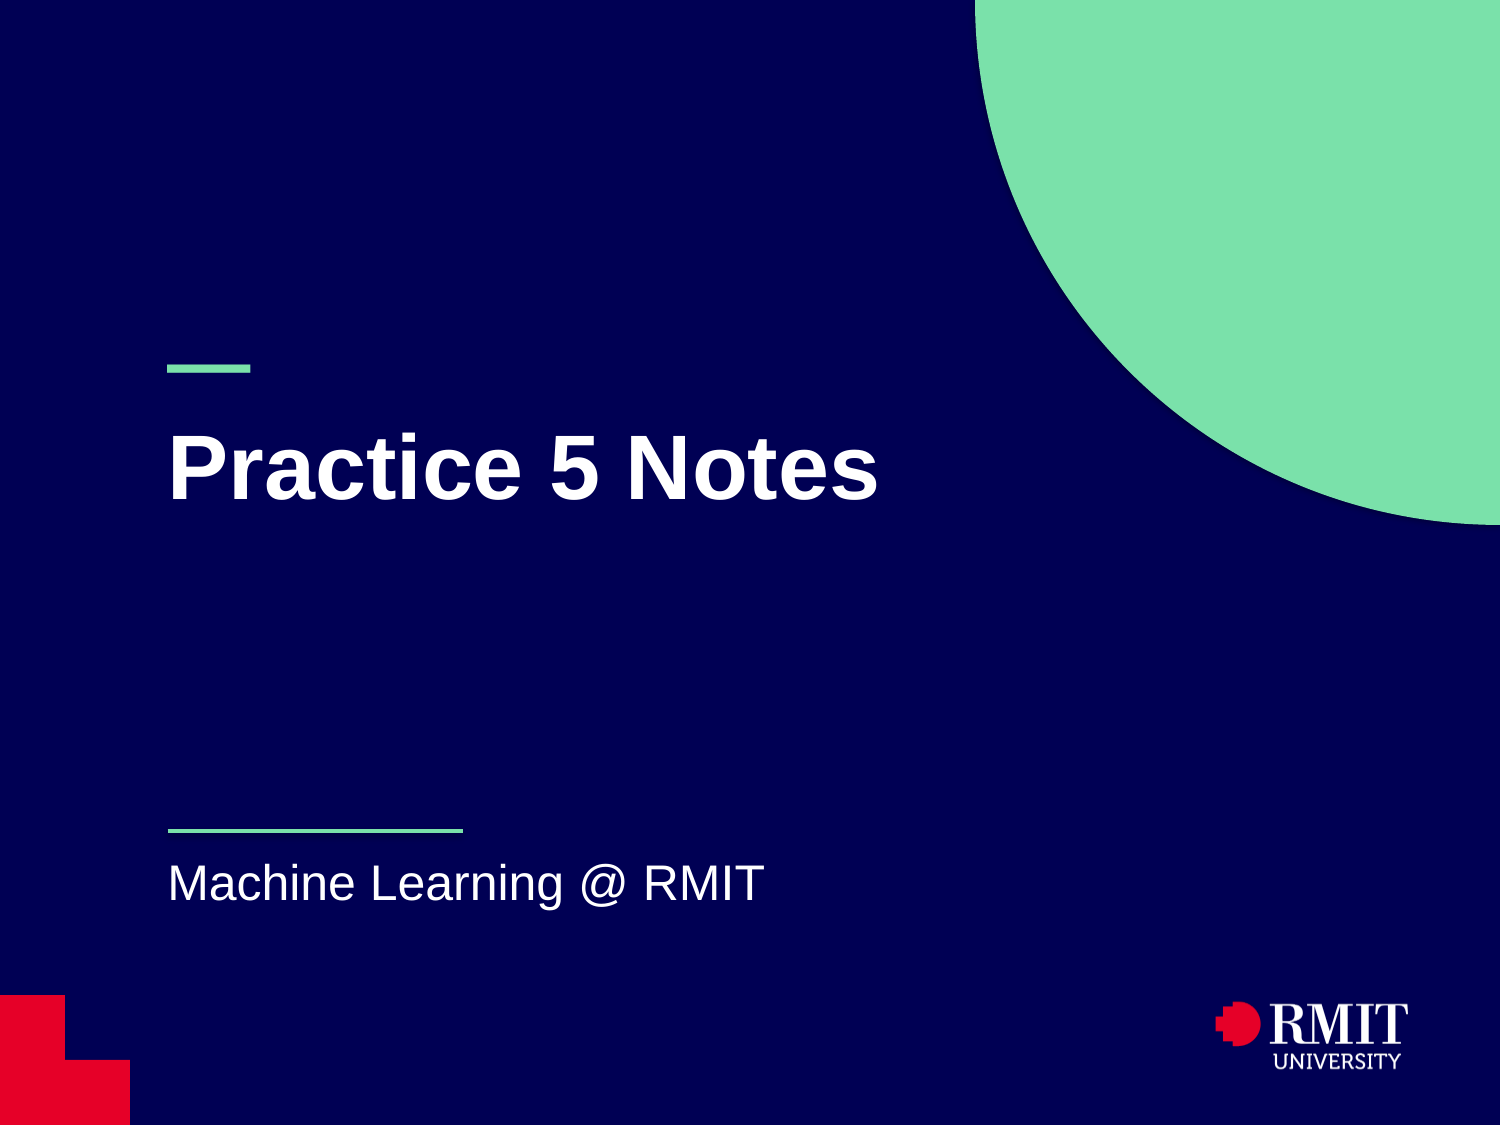

# — Practice 5 Notes
Machine Learning @ RMIT